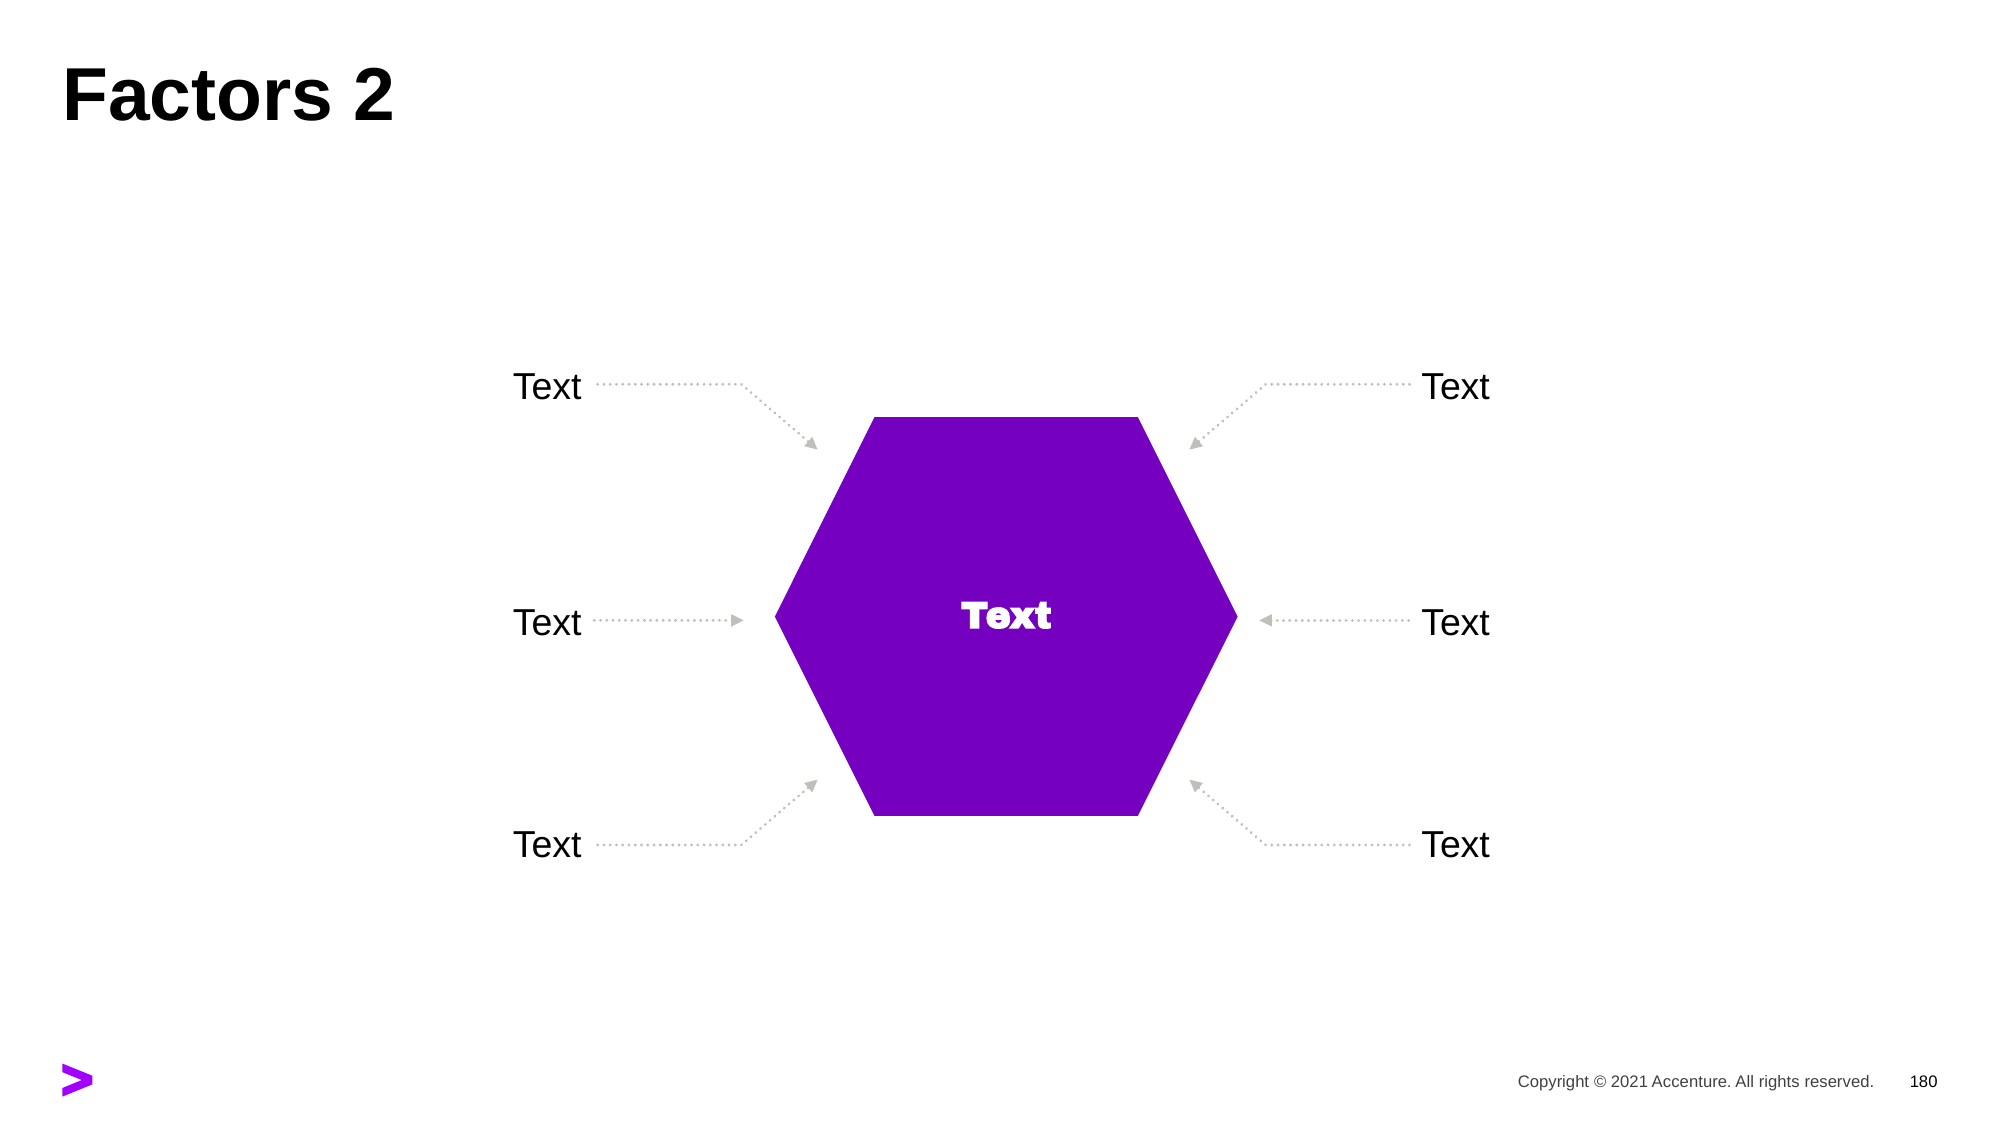

# Factors 2
Text
Text

Text
Text
Text

Text
Text
Copyright © 2021 Accenture. All rights reserved.
180